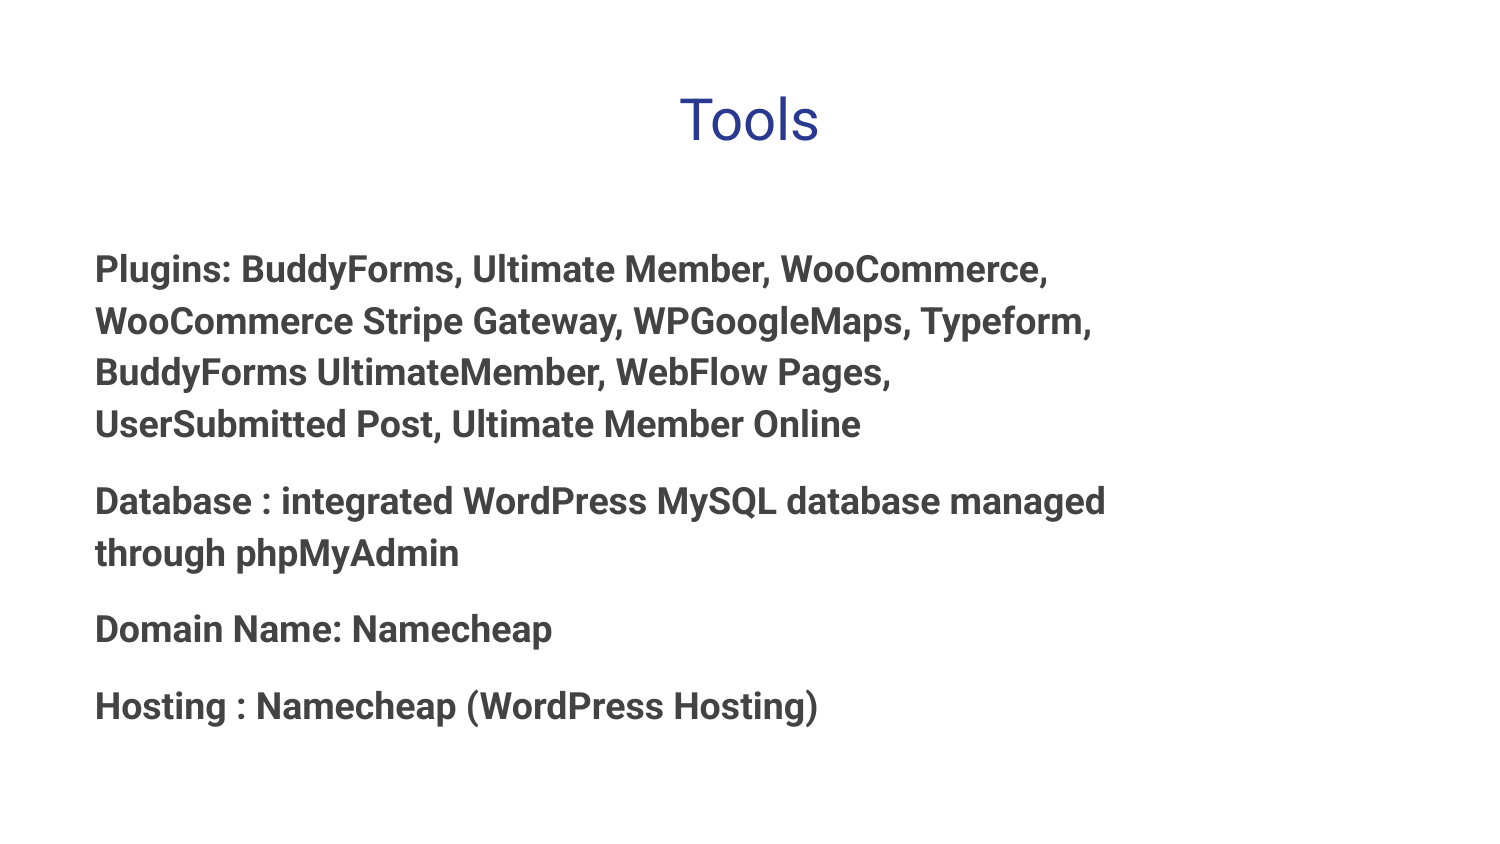

# Tools
Plugins: BuddyForms, Ultimate Member, WooCommerce, WooCommerce Stripe Gateway, WPGoogleMaps, Typeform, BuddyForms UltimateMember, WebFlow Pages, UserSubmitted Post, Ultimate Member Online
Database : integrated WordPress MySQL database managed through phpMyAdmin
Domain Name: Namecheap
Hosting : Namecheap (WordPress Hosting)